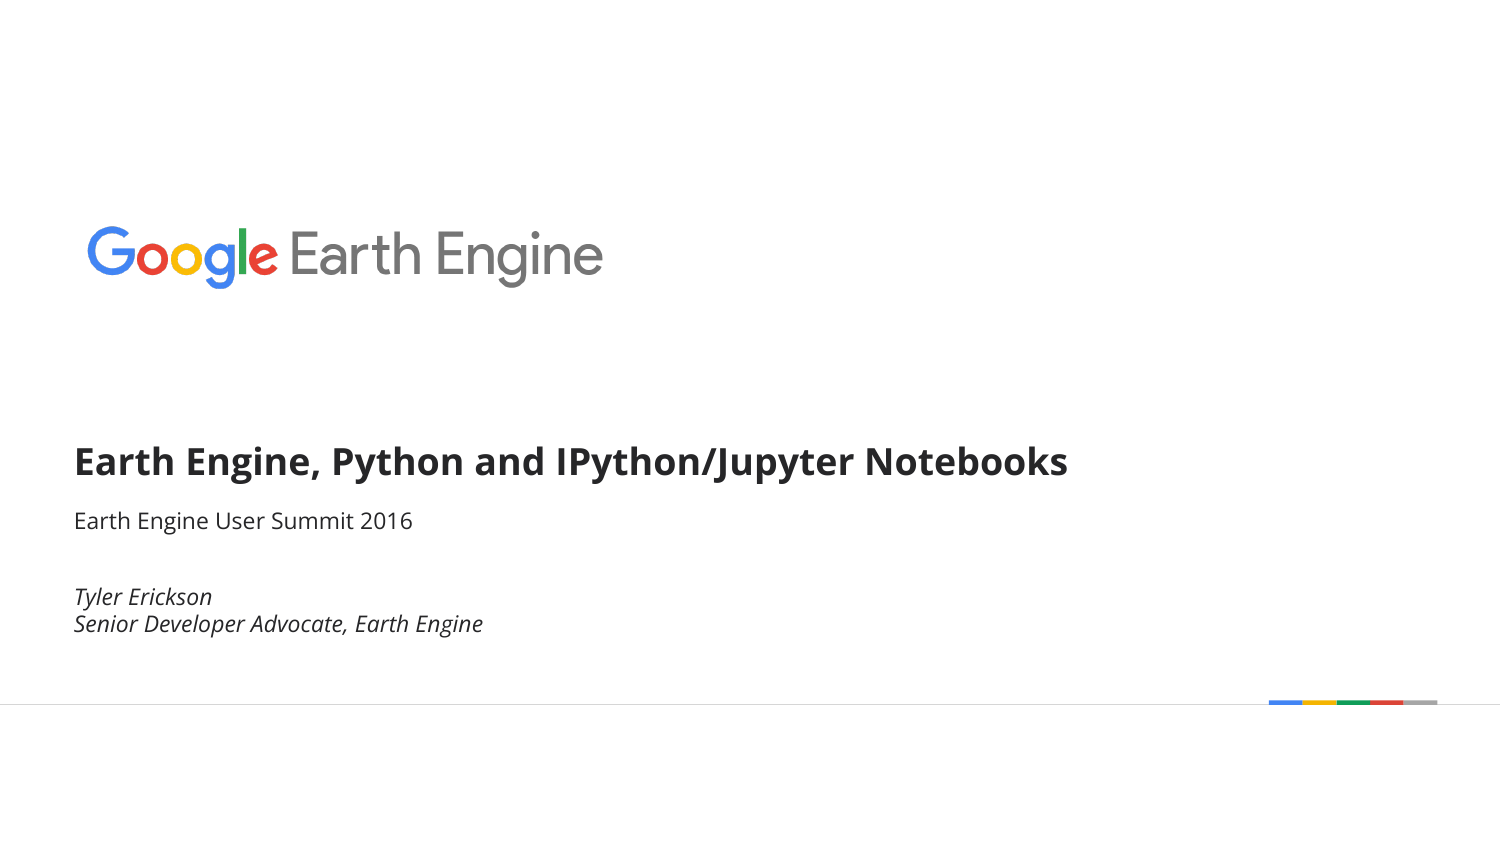

# Earth Engine, Python and IPython/Jupyter Notebooks
Earth Engine User Summit 2016
Tyler Erickson
Senior Developer Advocate, Earth Engine